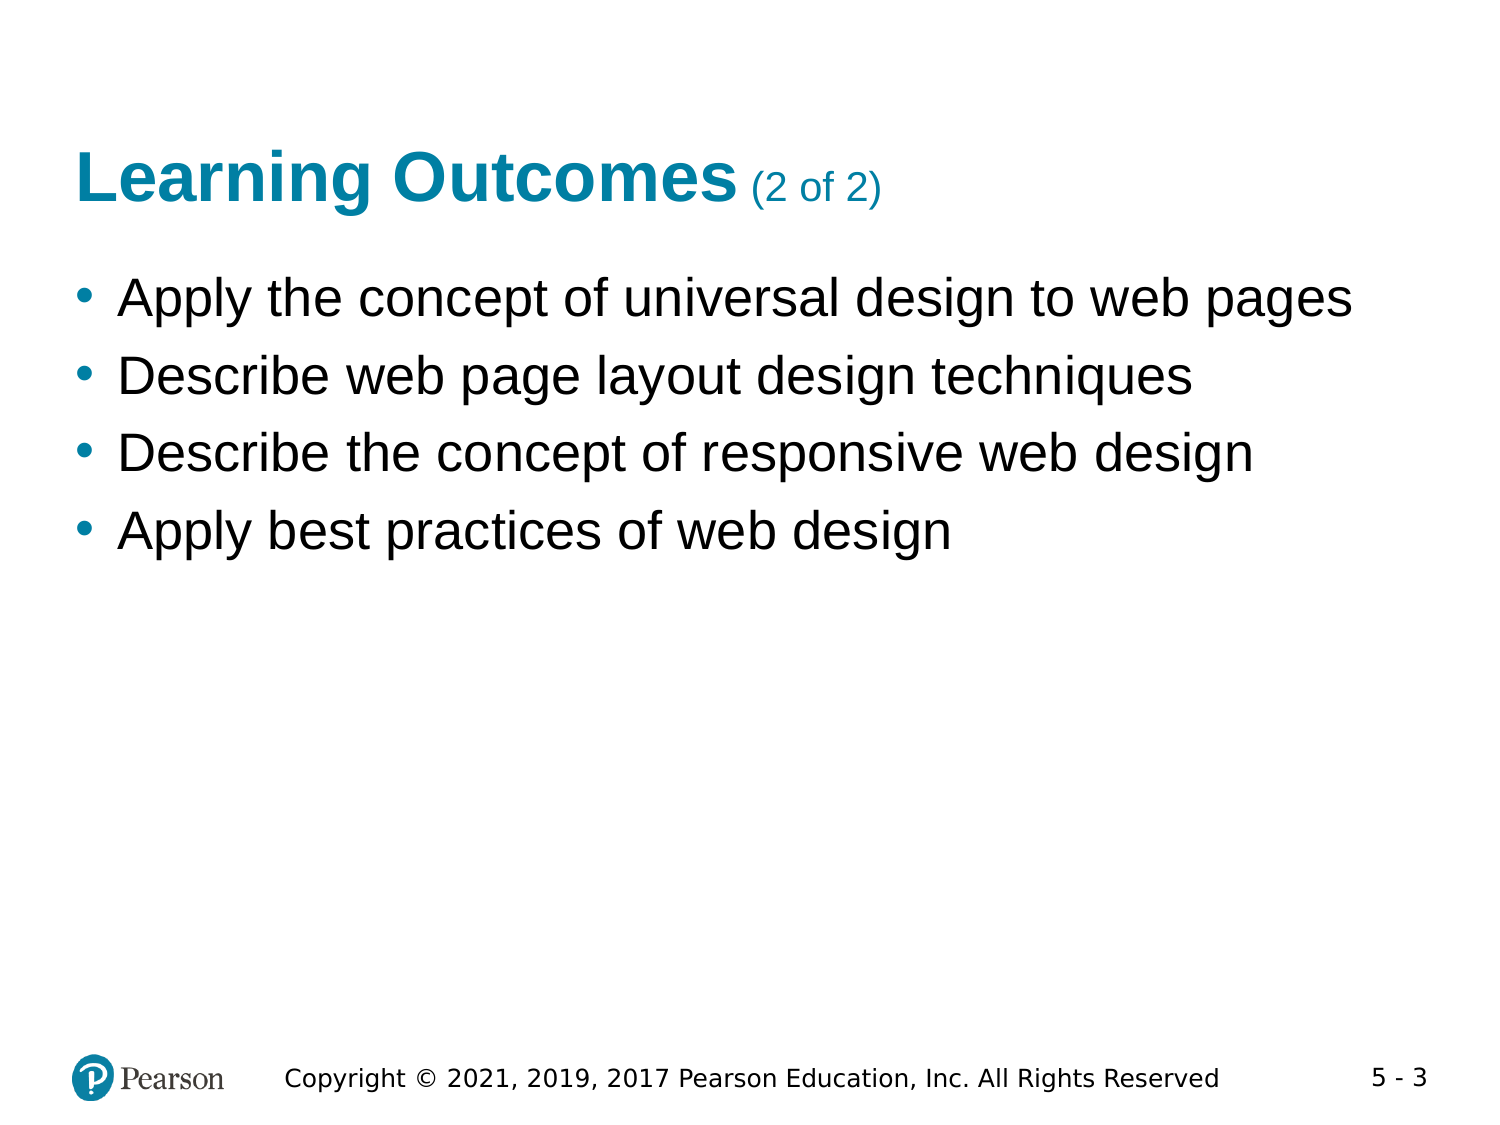

# Learning Outcomes (2 of 2)
Apply the concept of universal design to web pages
Describe web page layout design techniques
Describe the concept of responsive web design
Apply best practices of web design